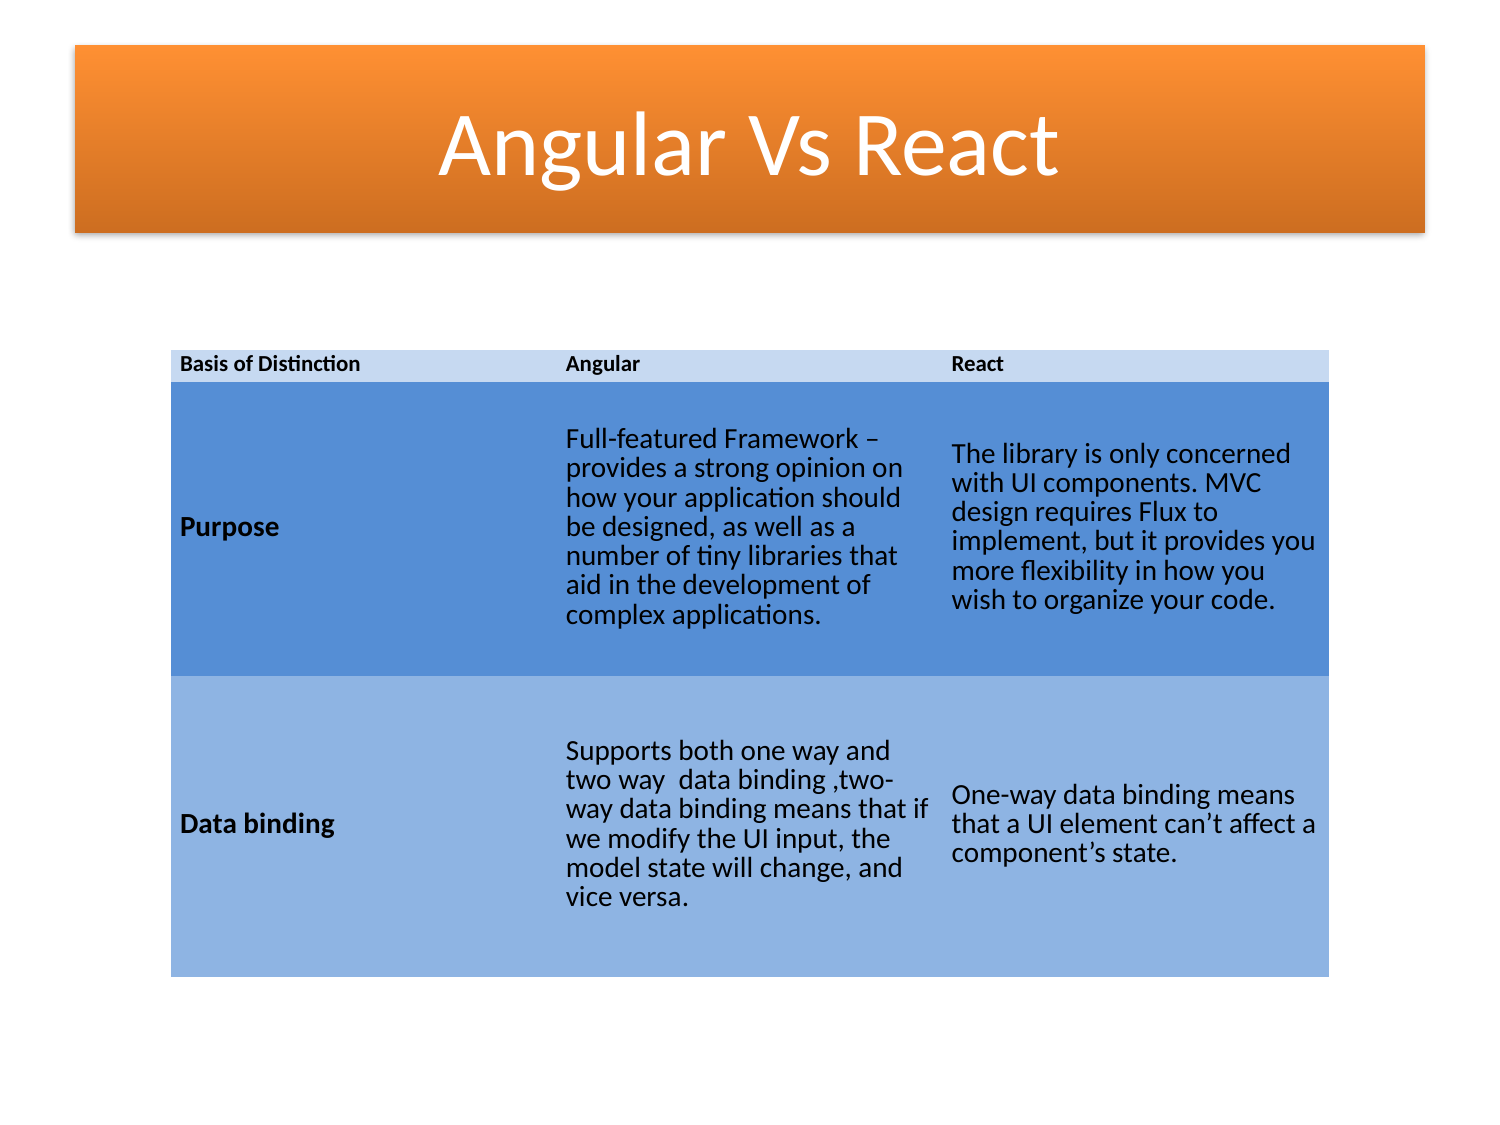

# Angular Vs React
| Basis of Distinction | Angular | React |
| --- | --- | --- |
| Purpose | Full-featured Framework – provides a strong opinion on how your application should be designed, as well as a number of tiny libraries that aid in the development of complex applications. | The library is only concerned with UI components. MVC design requires Flux to implement, but it provides you more flexibility in how you wish to organize your code. |
| Data binding | Supports both one way and two way  data binding ,two-way data binding means that if we modify the UI input, the model state will change, and vice versa. | One-way data binding means that a UI element can’t affect a component’s state. |